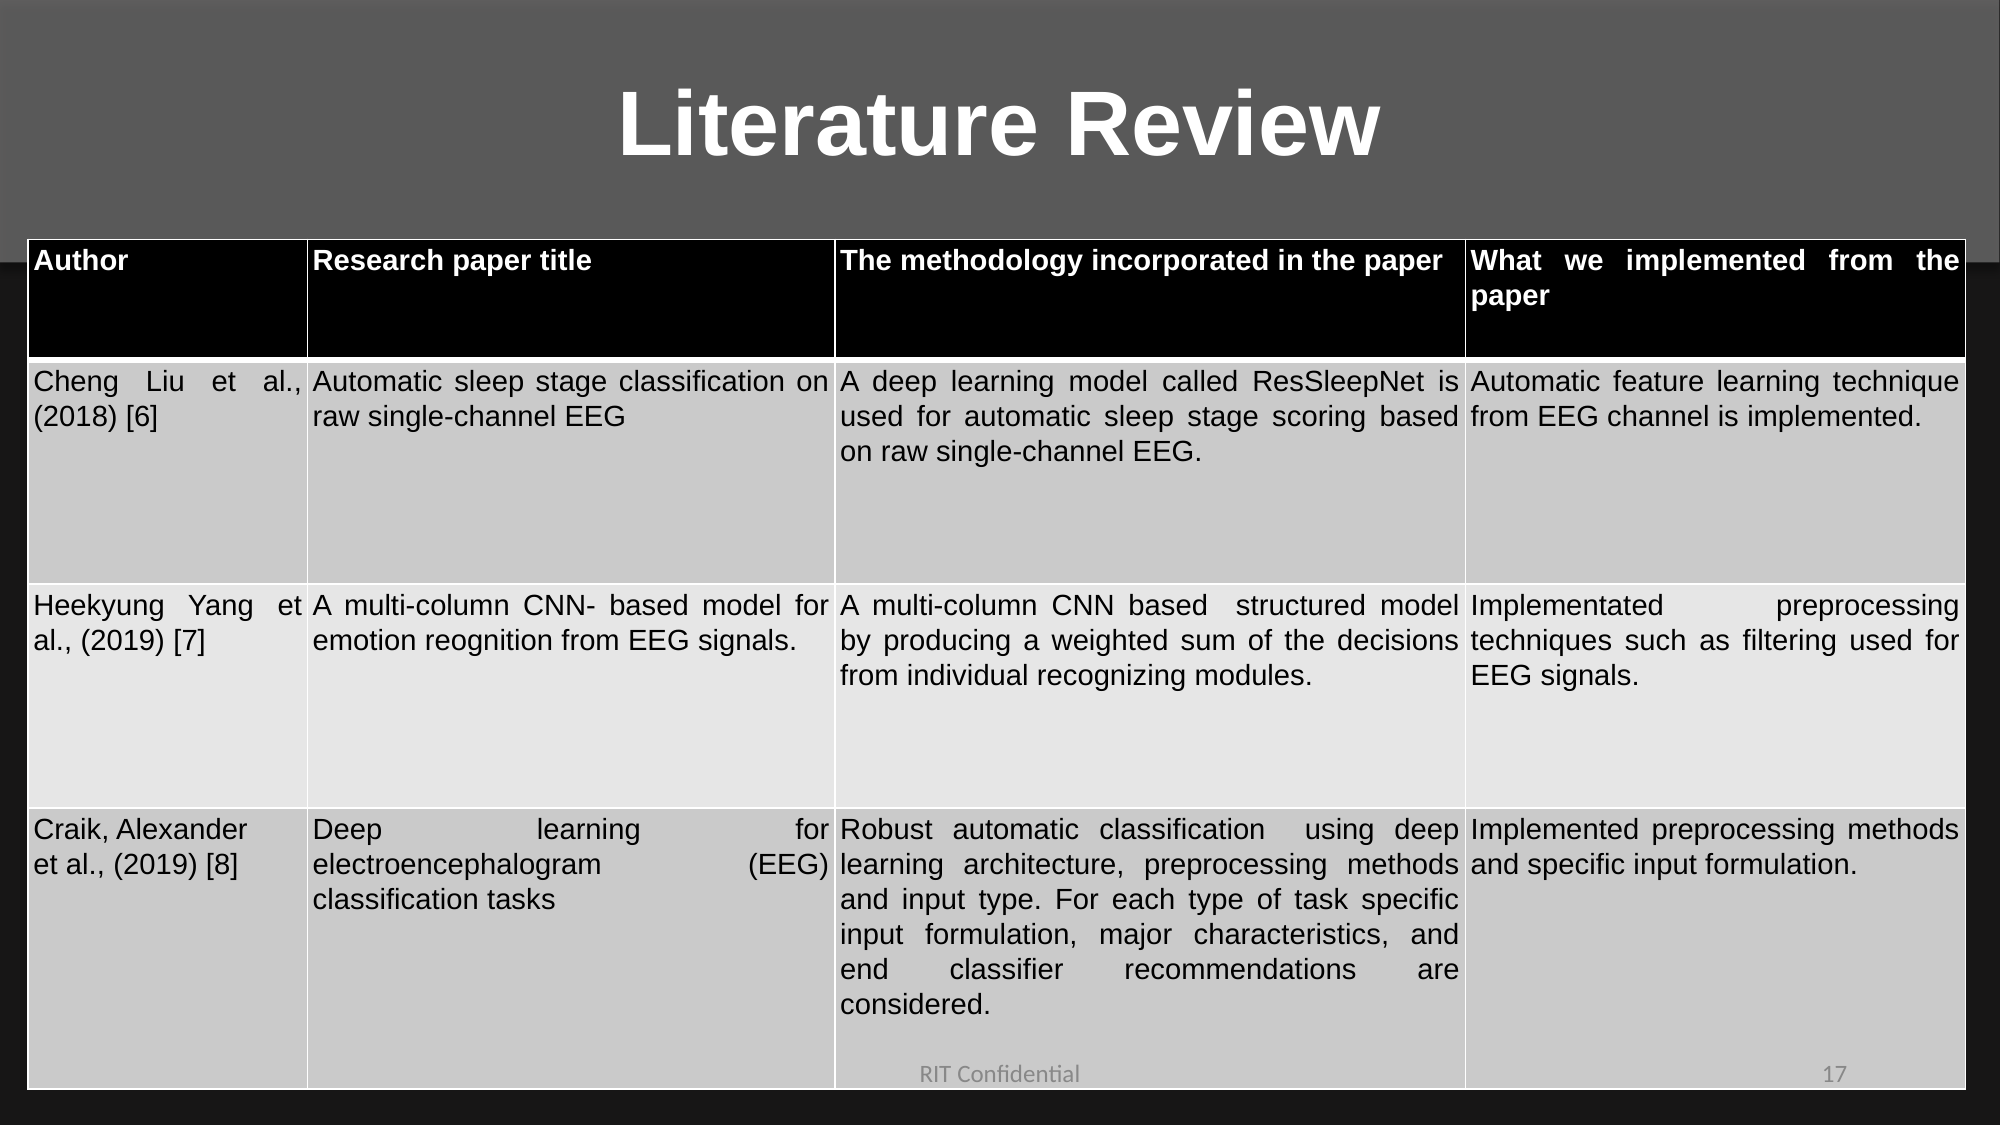

Literature Review
| Author | Research paper title | The methodology incorporated in the paper | What we implemented from the paper |
| --- | --- | --- | --- |
| Cheng Liu et al., (2018) [6] | Automatic sleep stage classification on raw single-channel EEG | A deep learning model called ResSleepNet is used for automatic sleep stage scoring based on raw single-channel EEG. | Automatic feature learning technique from EEG channel is implemented. |
| Heekyung Yang et al., (2019) [7] | A multi-column CNN- based model for emotion reognition from EEG signals. | A multi-column CNN based structured model by producing a weighted sum of the decisions from individual recognizing modules. | Implementated preprocessing techniques such as filtering used for EEG signals. |
| Craik, Alexander et al., (2019) [8] | Deep learning for electroencephalogram (EEG) classification tasks | Robust automatic classification using deep learning architecture, preprocessing methods and input type. For each type of task specific input formulation, major characteristics, and end classifier recommendations are considered. | Implemented preprocessing methods and specific input formulation. |
RIT Confidential
17